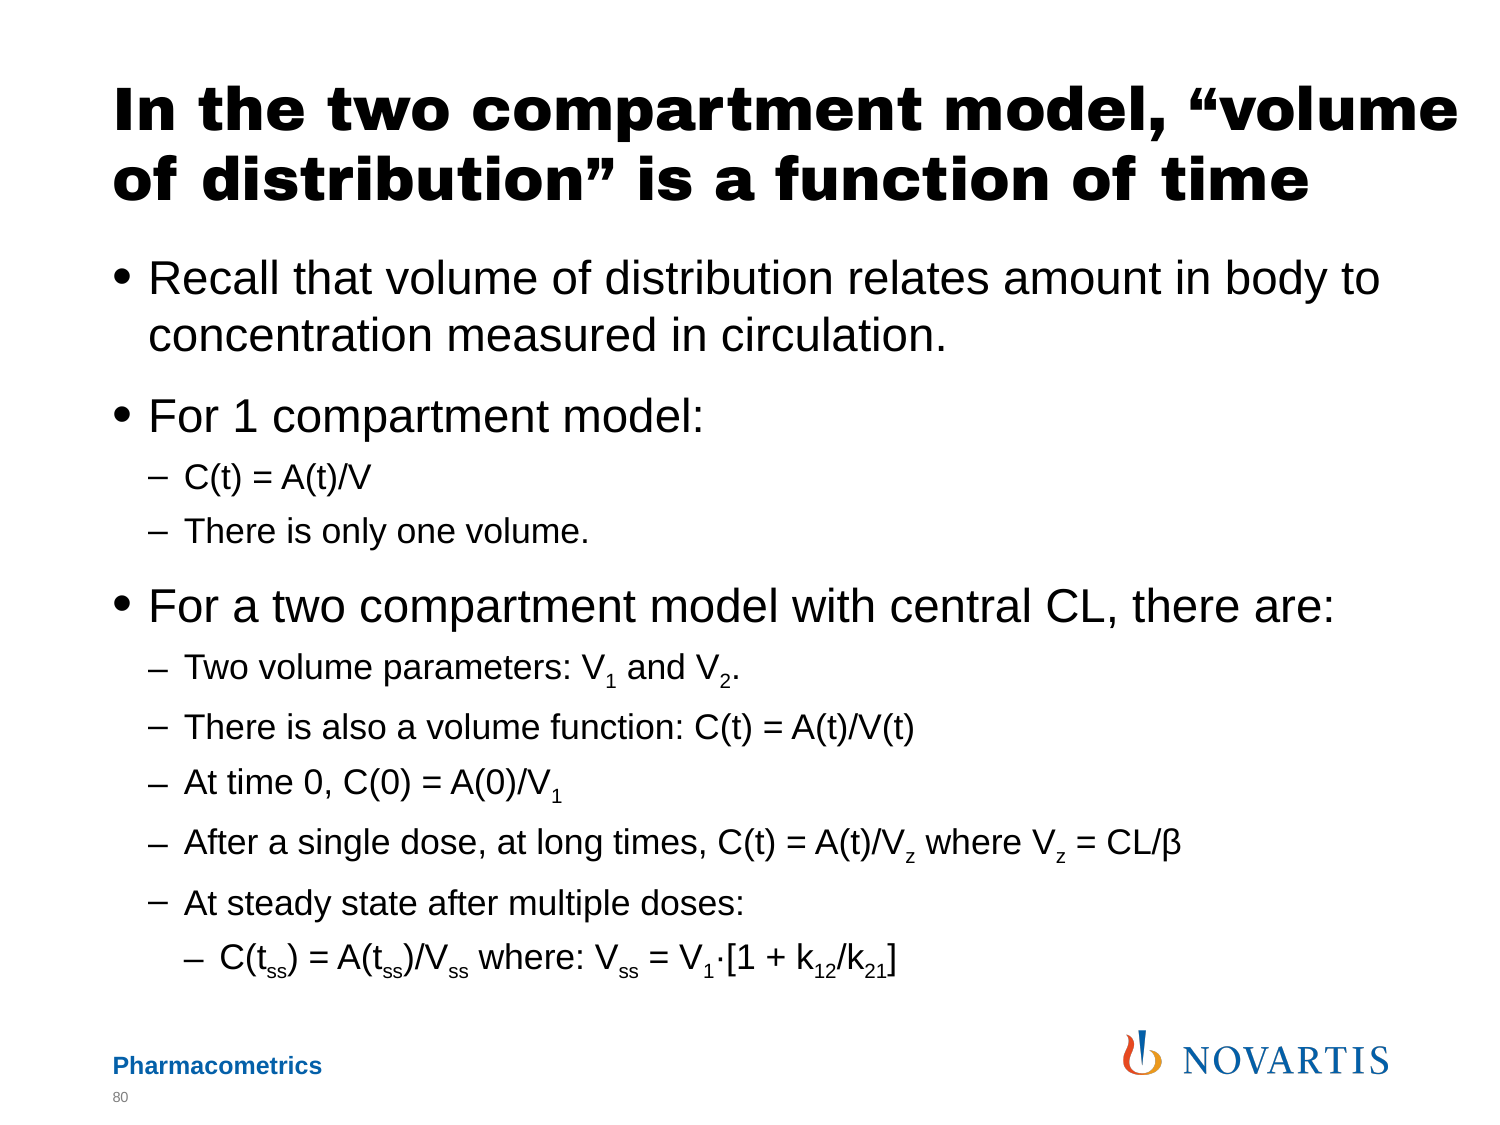

# In the two compartment model, “volume of distribution” is a function of time
Recall that volume of distribution relates amount in body to concentration measured in circulation.
For 1 compartment model:
C(t) = A(t)/V
There is only one volume.
For a two compartment model with central CL, there are:
Two volume parameters: V1 and V2.
There is also a volume function: C(t) = A(t)/V(t)
At time 0, C(0) = A(0)/V1
After a single dose, at long times, C(t) = A(t)/Vz where Vz = CL/β
At steady state after multiple doses:
C(tss) = A(tss)/Vss where: Vss = V1·[1 + k12/k21]
80